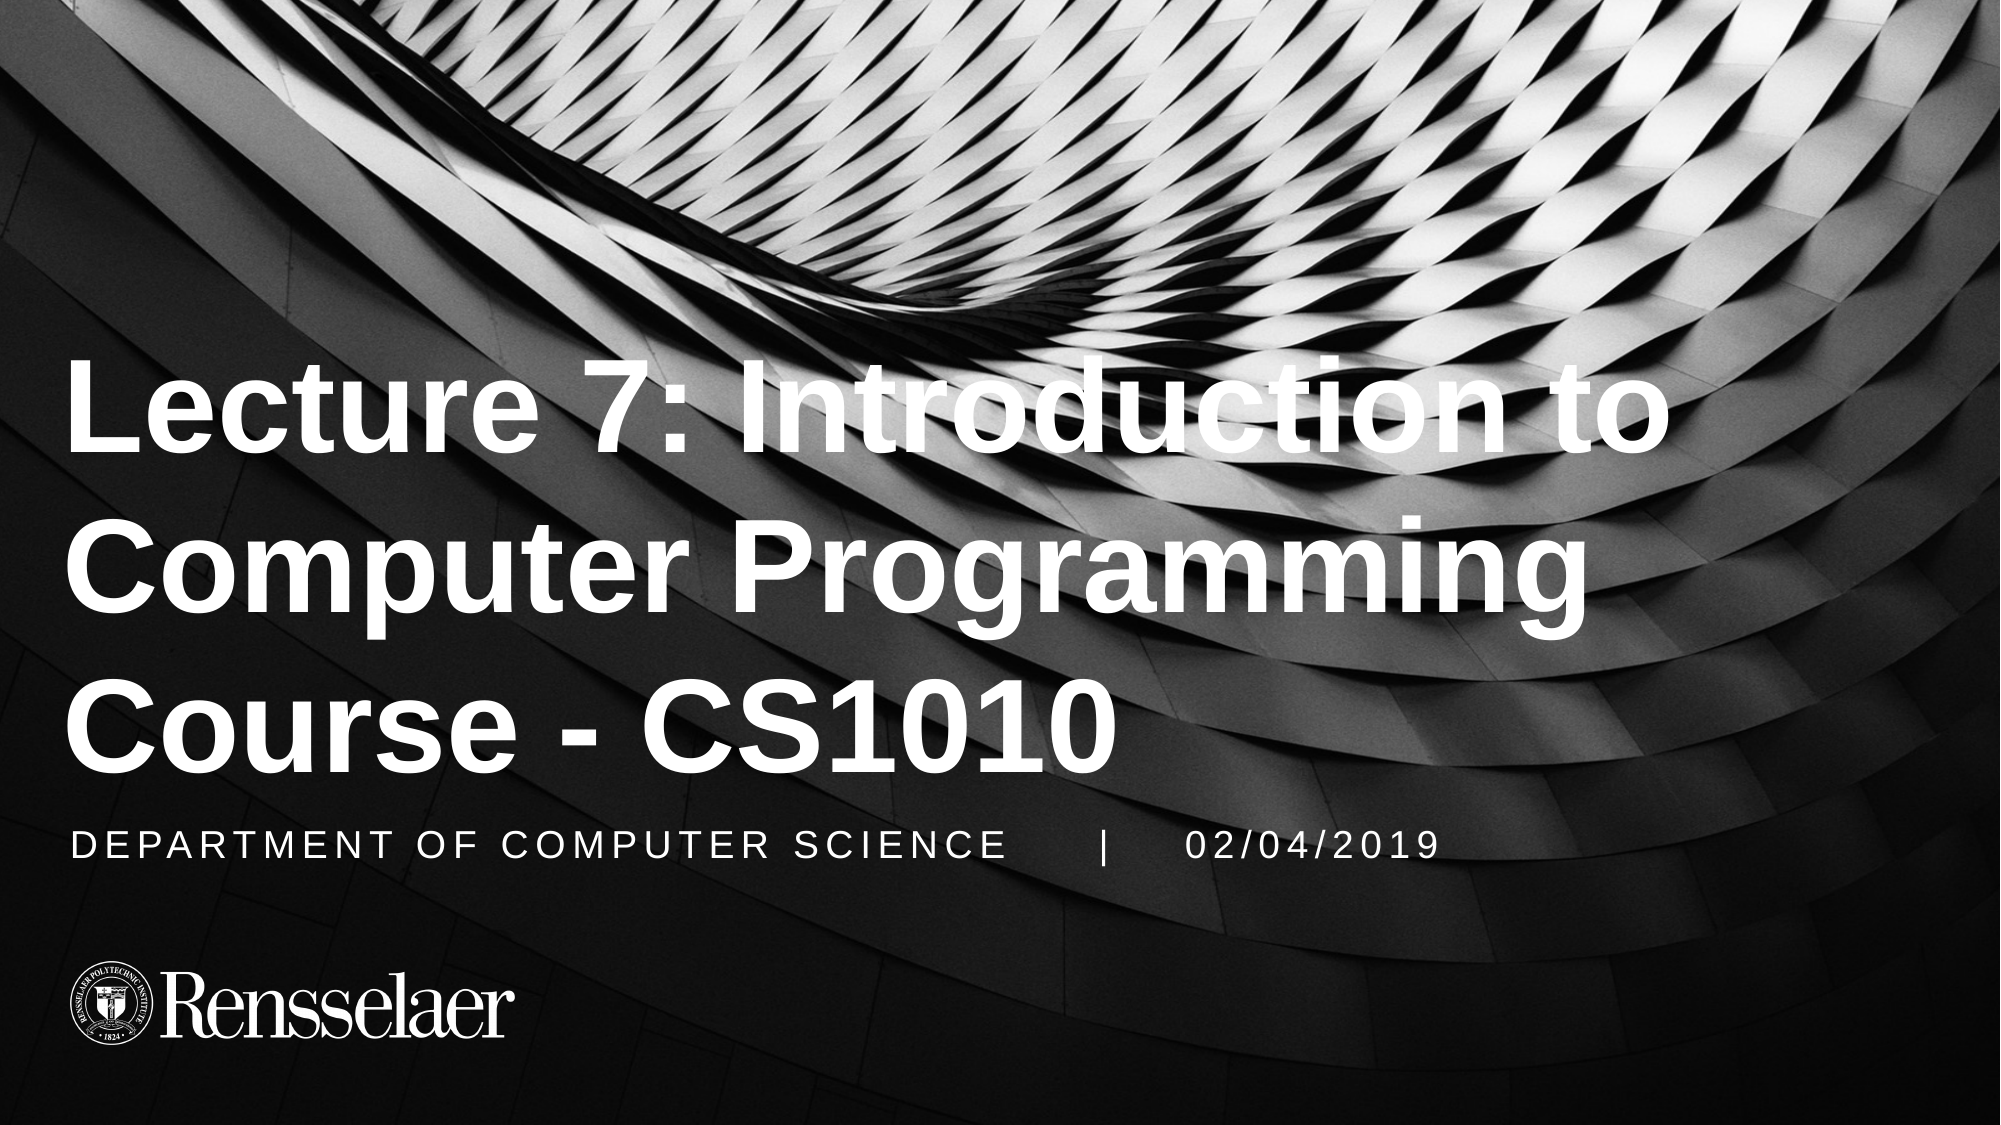

# Lecture 7: Introduction to Computer Programming Course - CS1010
DEPARTMENT OF COMPUTER SCIENCE     |    02/04/2019